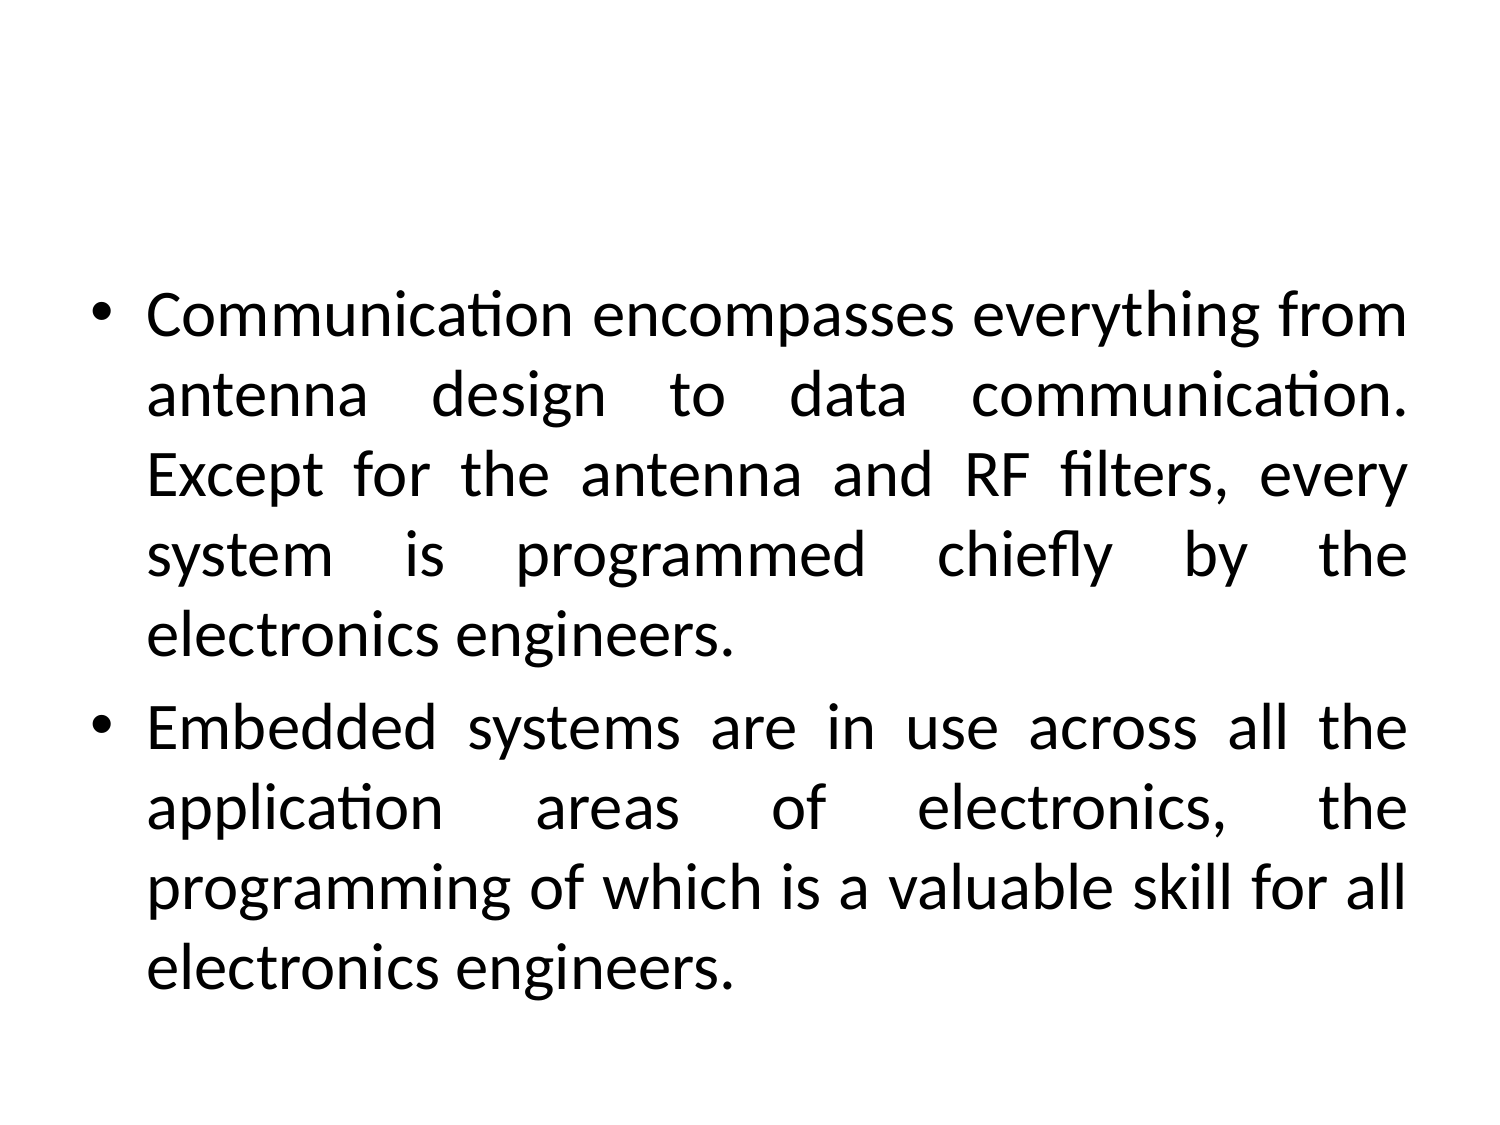

#
Communication encompasses everything from antenna design to data communication. Except for the antenna and RF filters, every system is programmed chiefly by the electronics engineers.
Embedded systems are in use across all the application areas of electronics, the programming of which is a valuable skill for all electronics engineers.